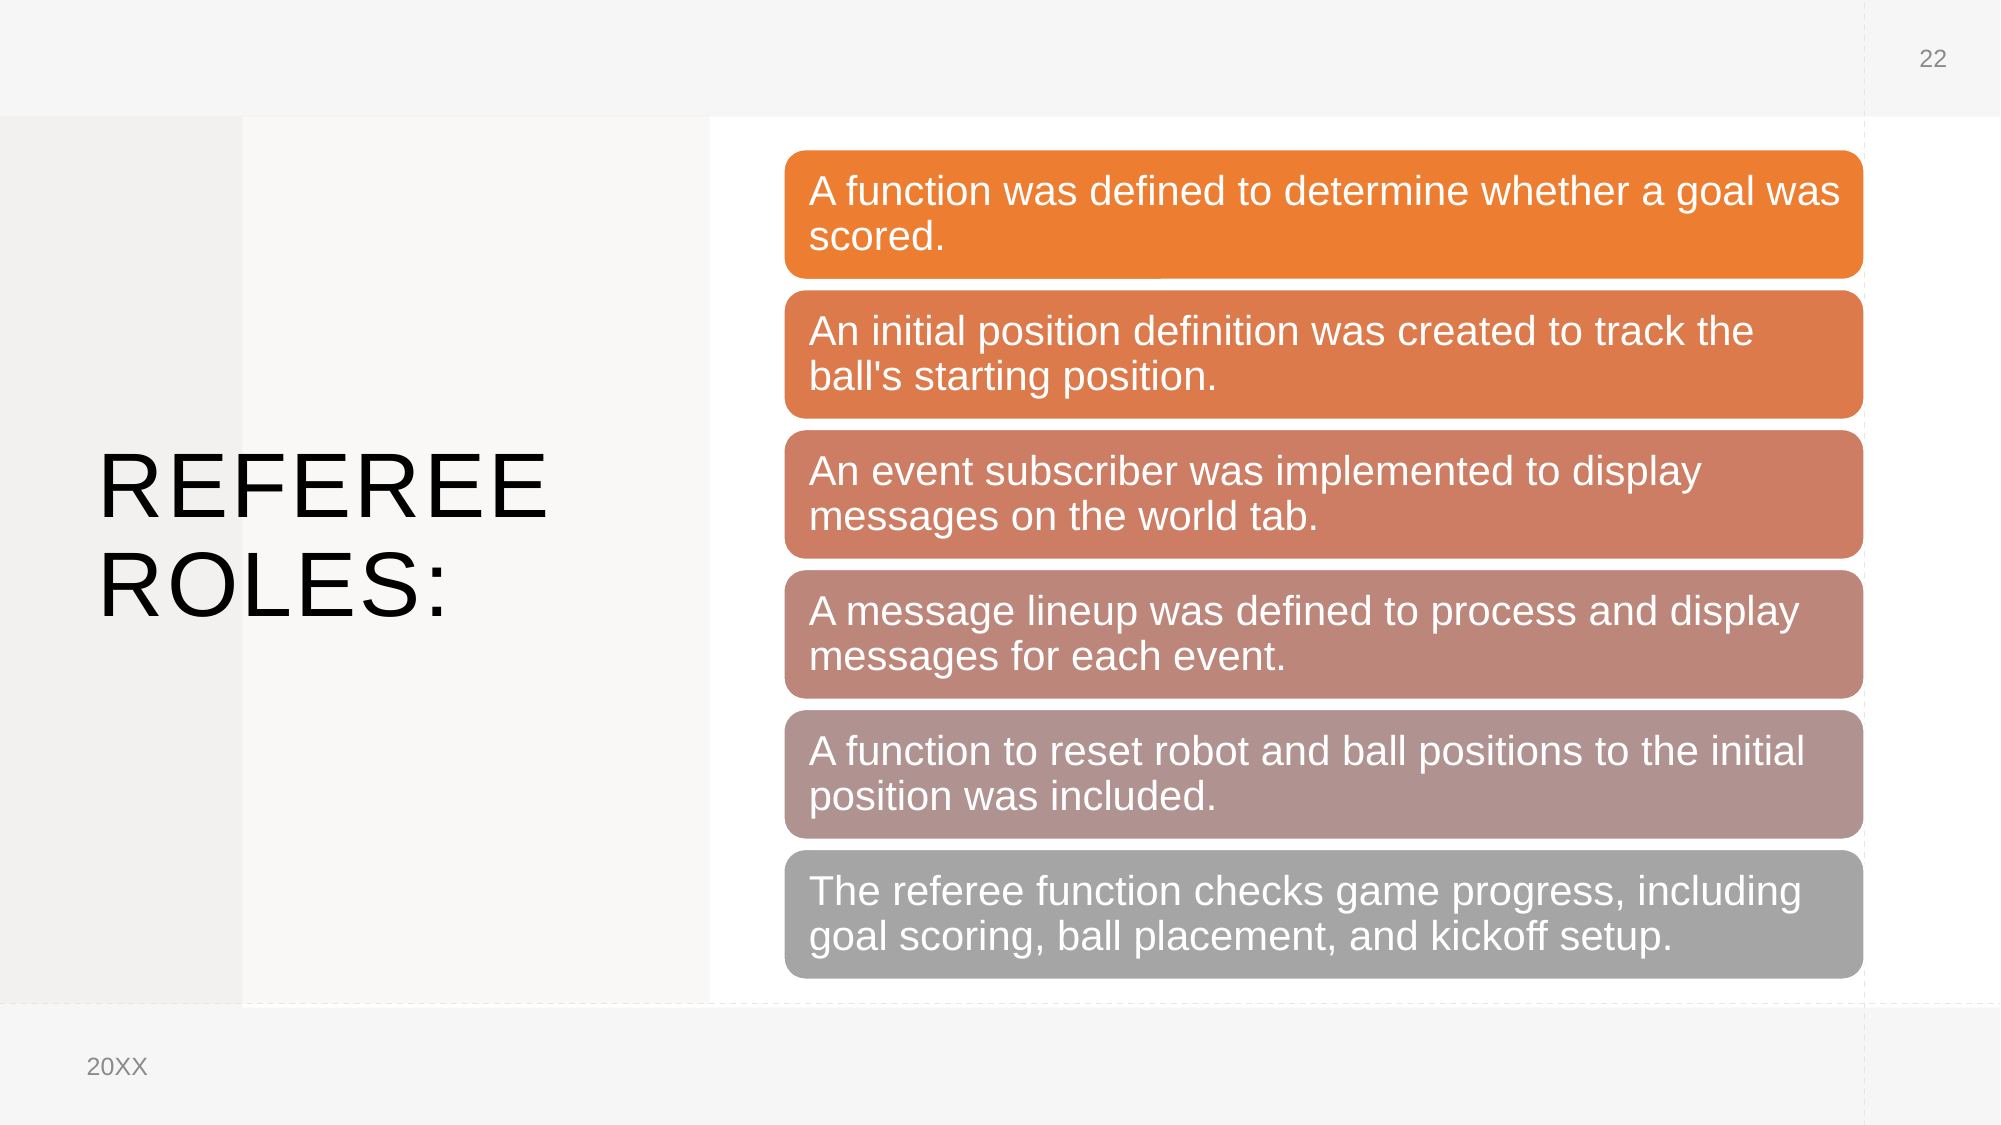

22
# Referee Roles:

A function was defined to determine whether a goal was scored.
An initial position definition was created to track the ball's starting position.
An event subscriber was implemented to display messages on the world tab.
A message lineup was defined to process and display messages for each event.
A function to reset robot and ball positions to the initial position was included.
The referee function checks game progress, including goal scoring, ball placement, and kickoff setup.

20XX